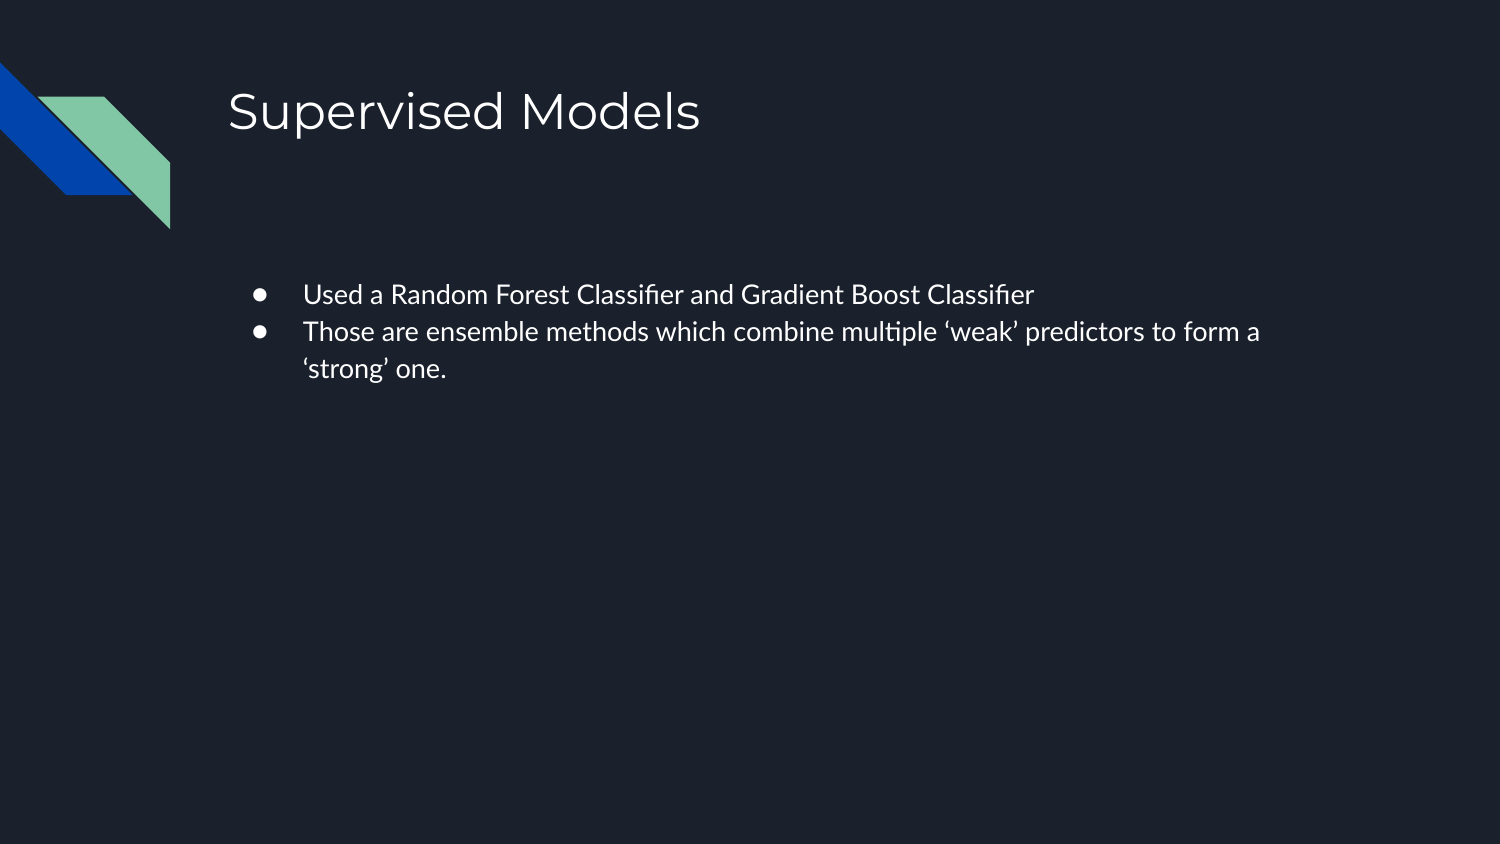

# Supervised Models
Used a Random Forest Classifier and Gradient Boost Classifier
Those are ensemble methods which combine multiple ‘weak’ predictors to form a ‘strong’ one.